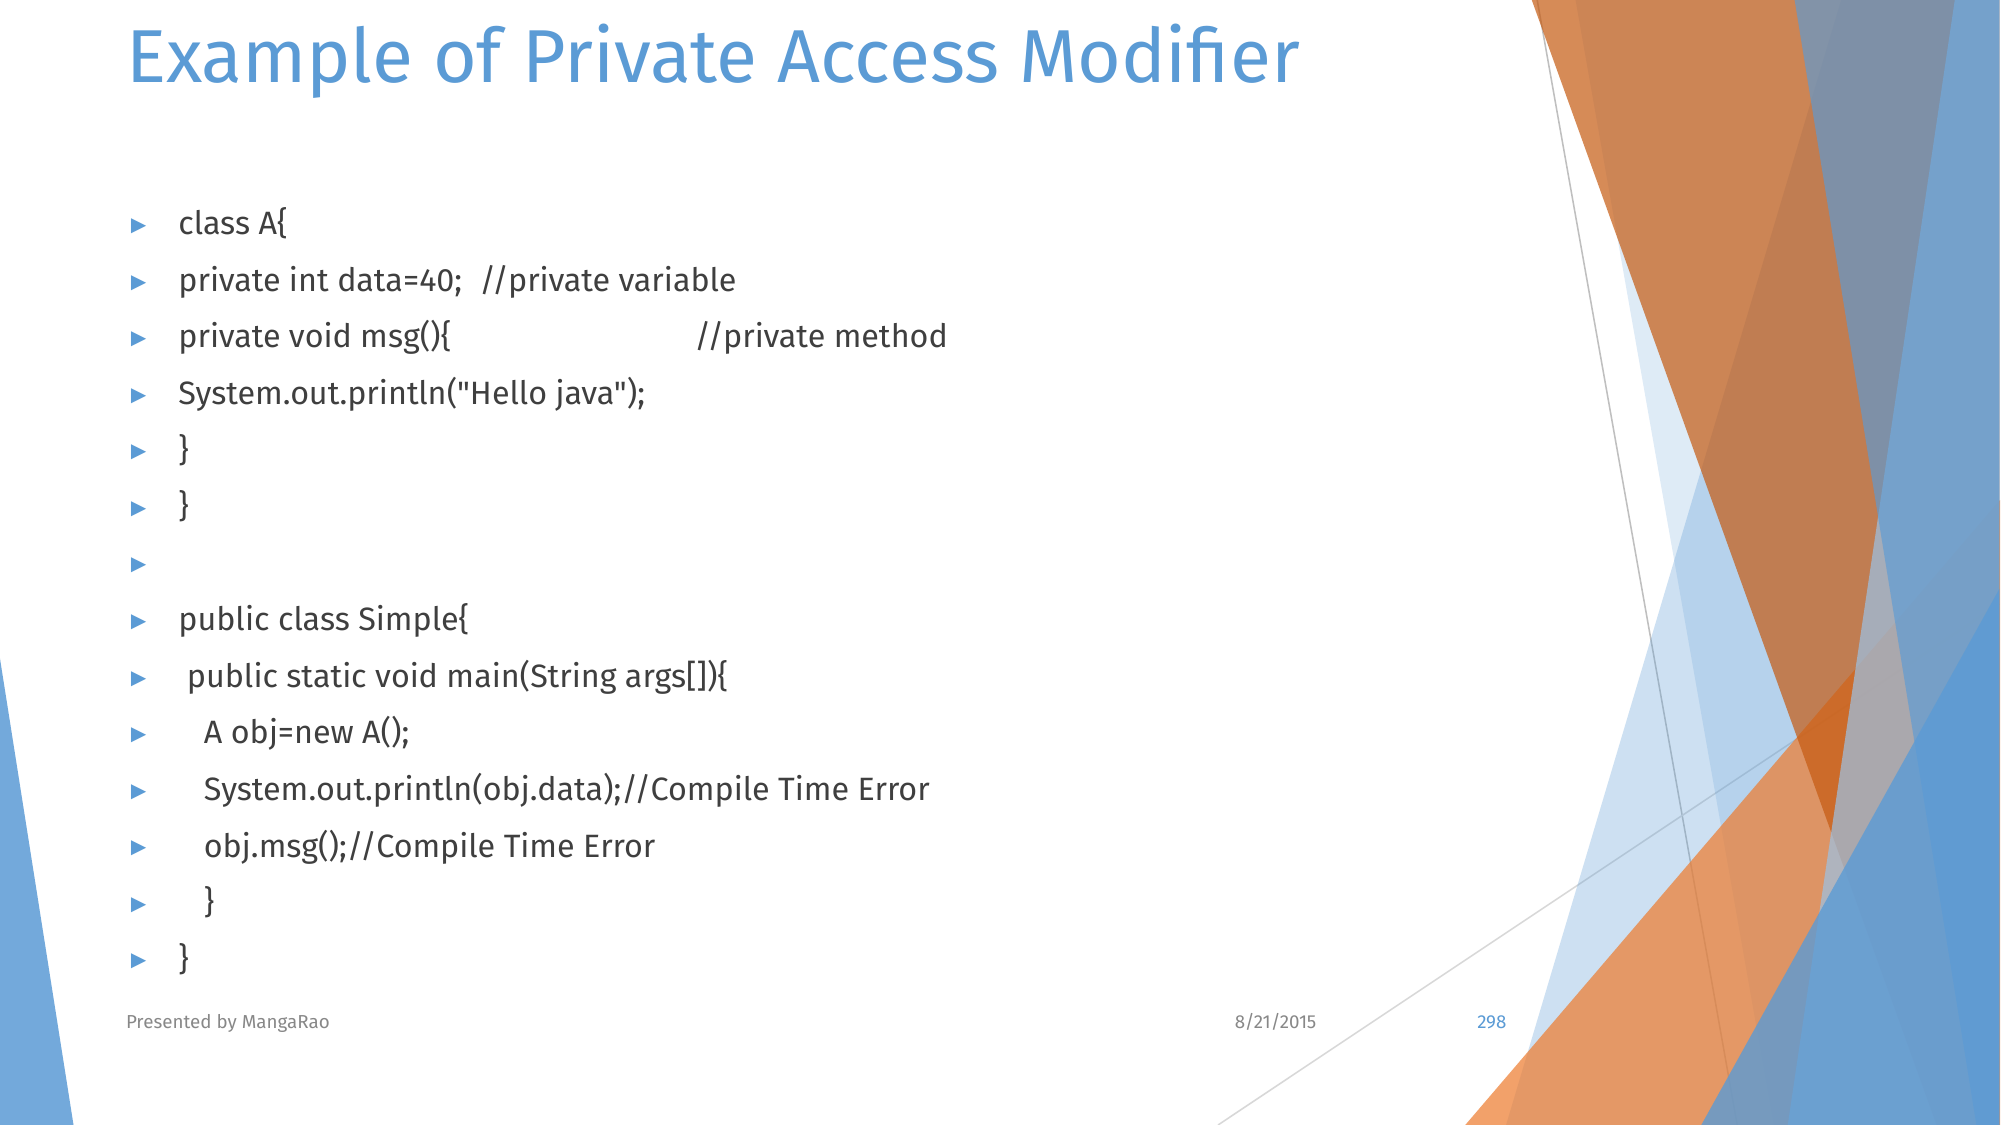

# Example of Private Access Modifier
class A{
private int data=40;  //private variable
private void msg(){		//private method
System.out.println("Hello java");
}
}

public class Simple{
 public static void main(String args[]){
   A obj=new A();
   System.out.println(obj.data);//Compile Time Error
   obj.msg();//Compile Time Error
   }
}
Presented by MangaRao
8/21/2015
298